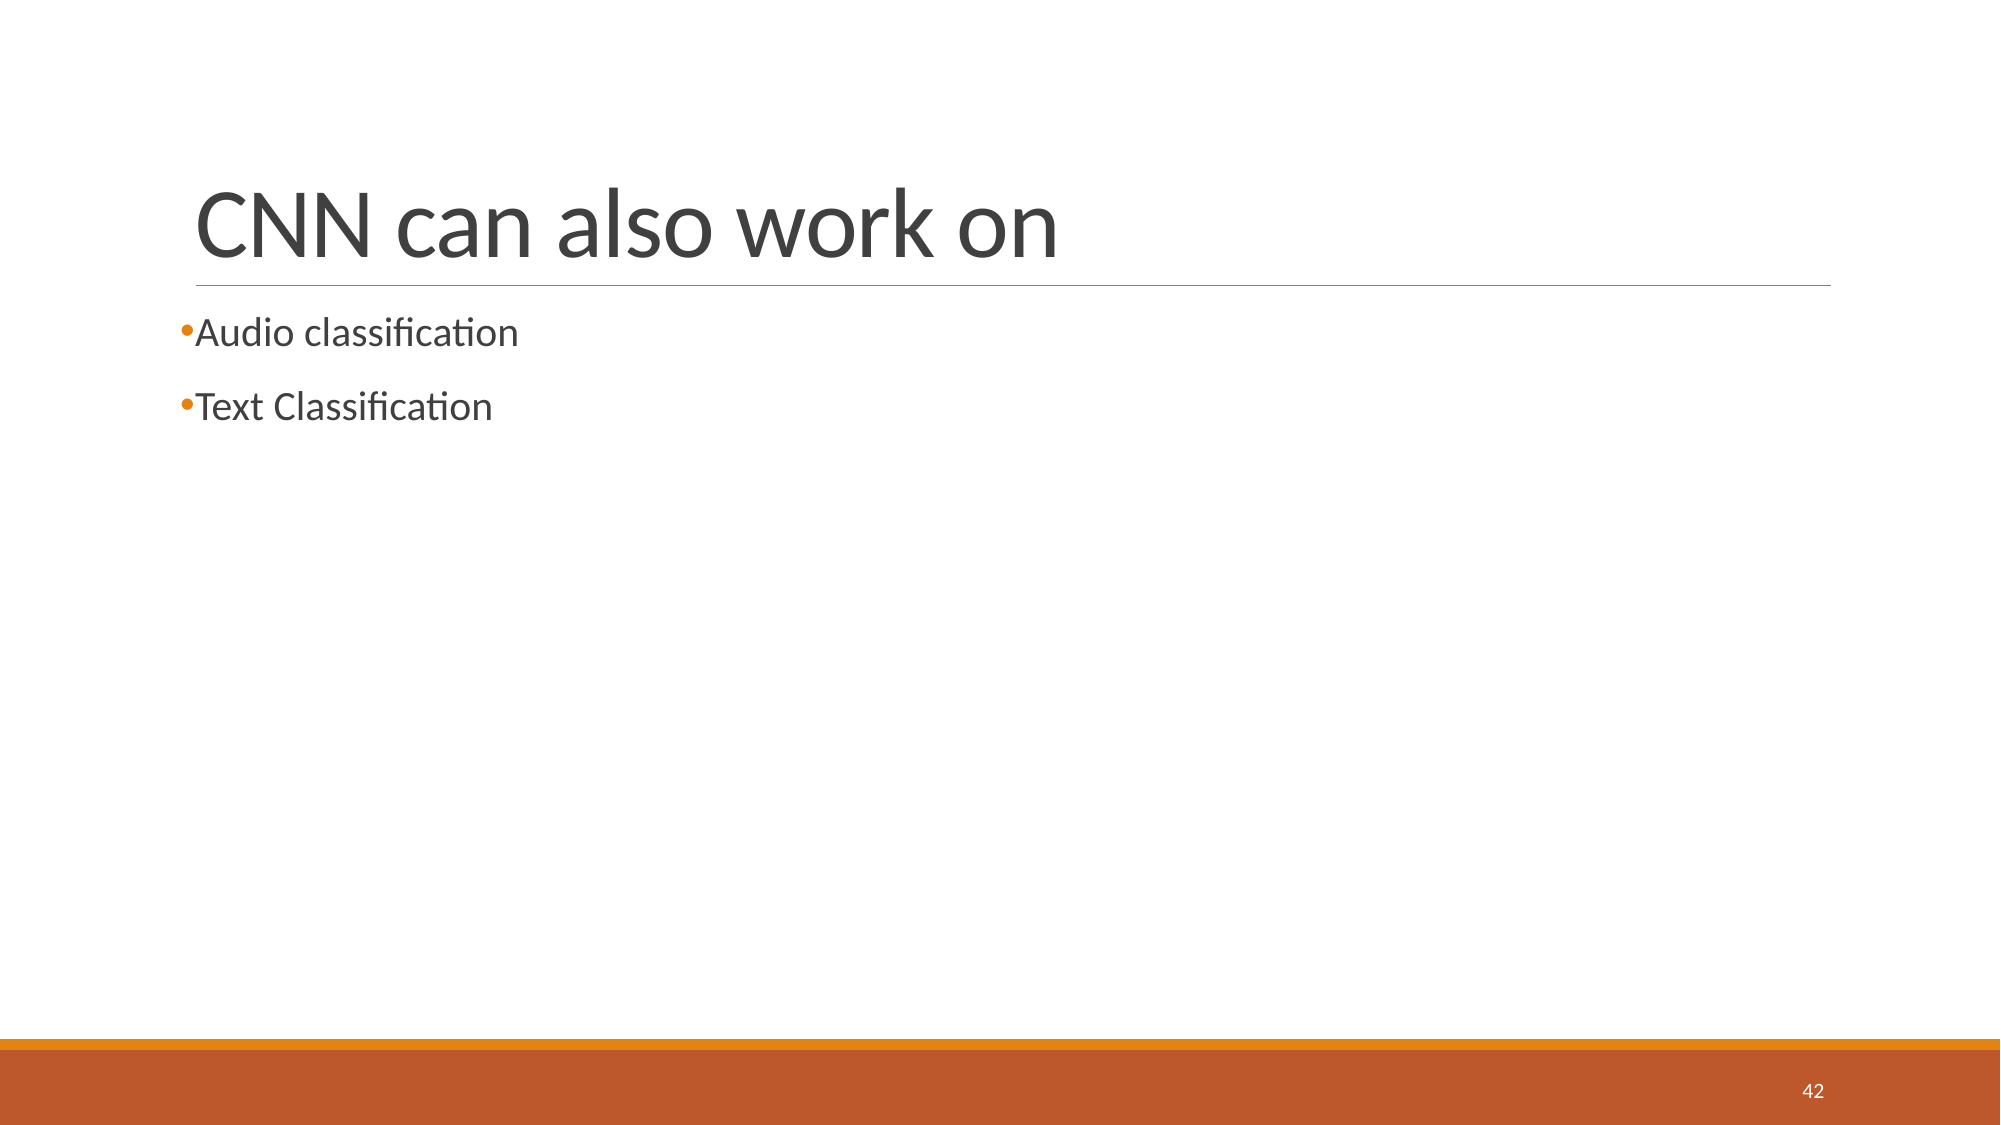

# CNN can also work on
Audio classification
Text Classification
42